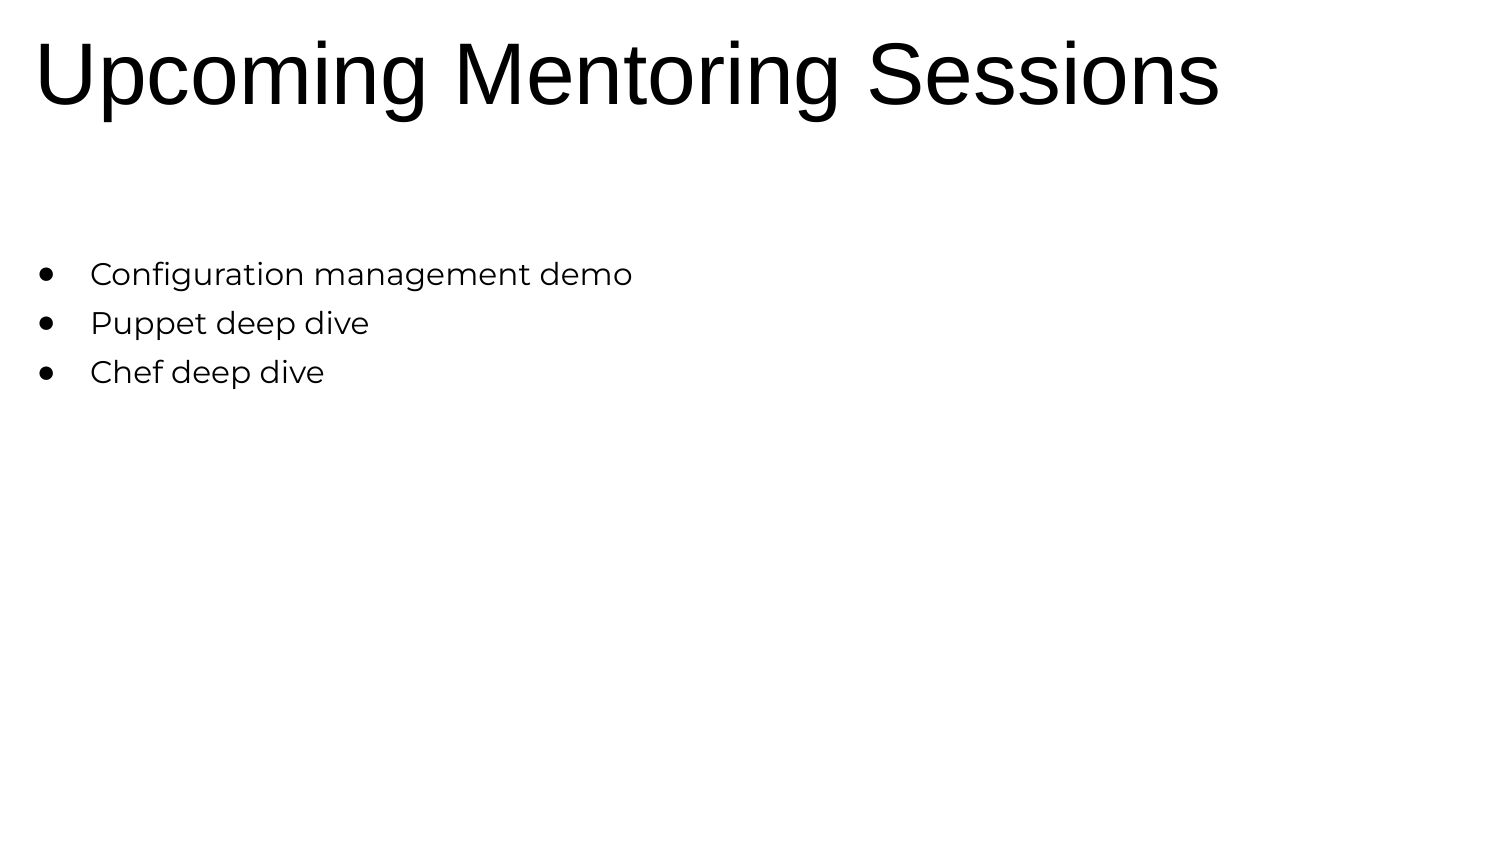

# Upcoming Mentoring Sessions
Configuration management demo
Puppet deep dive
Chef deep dive